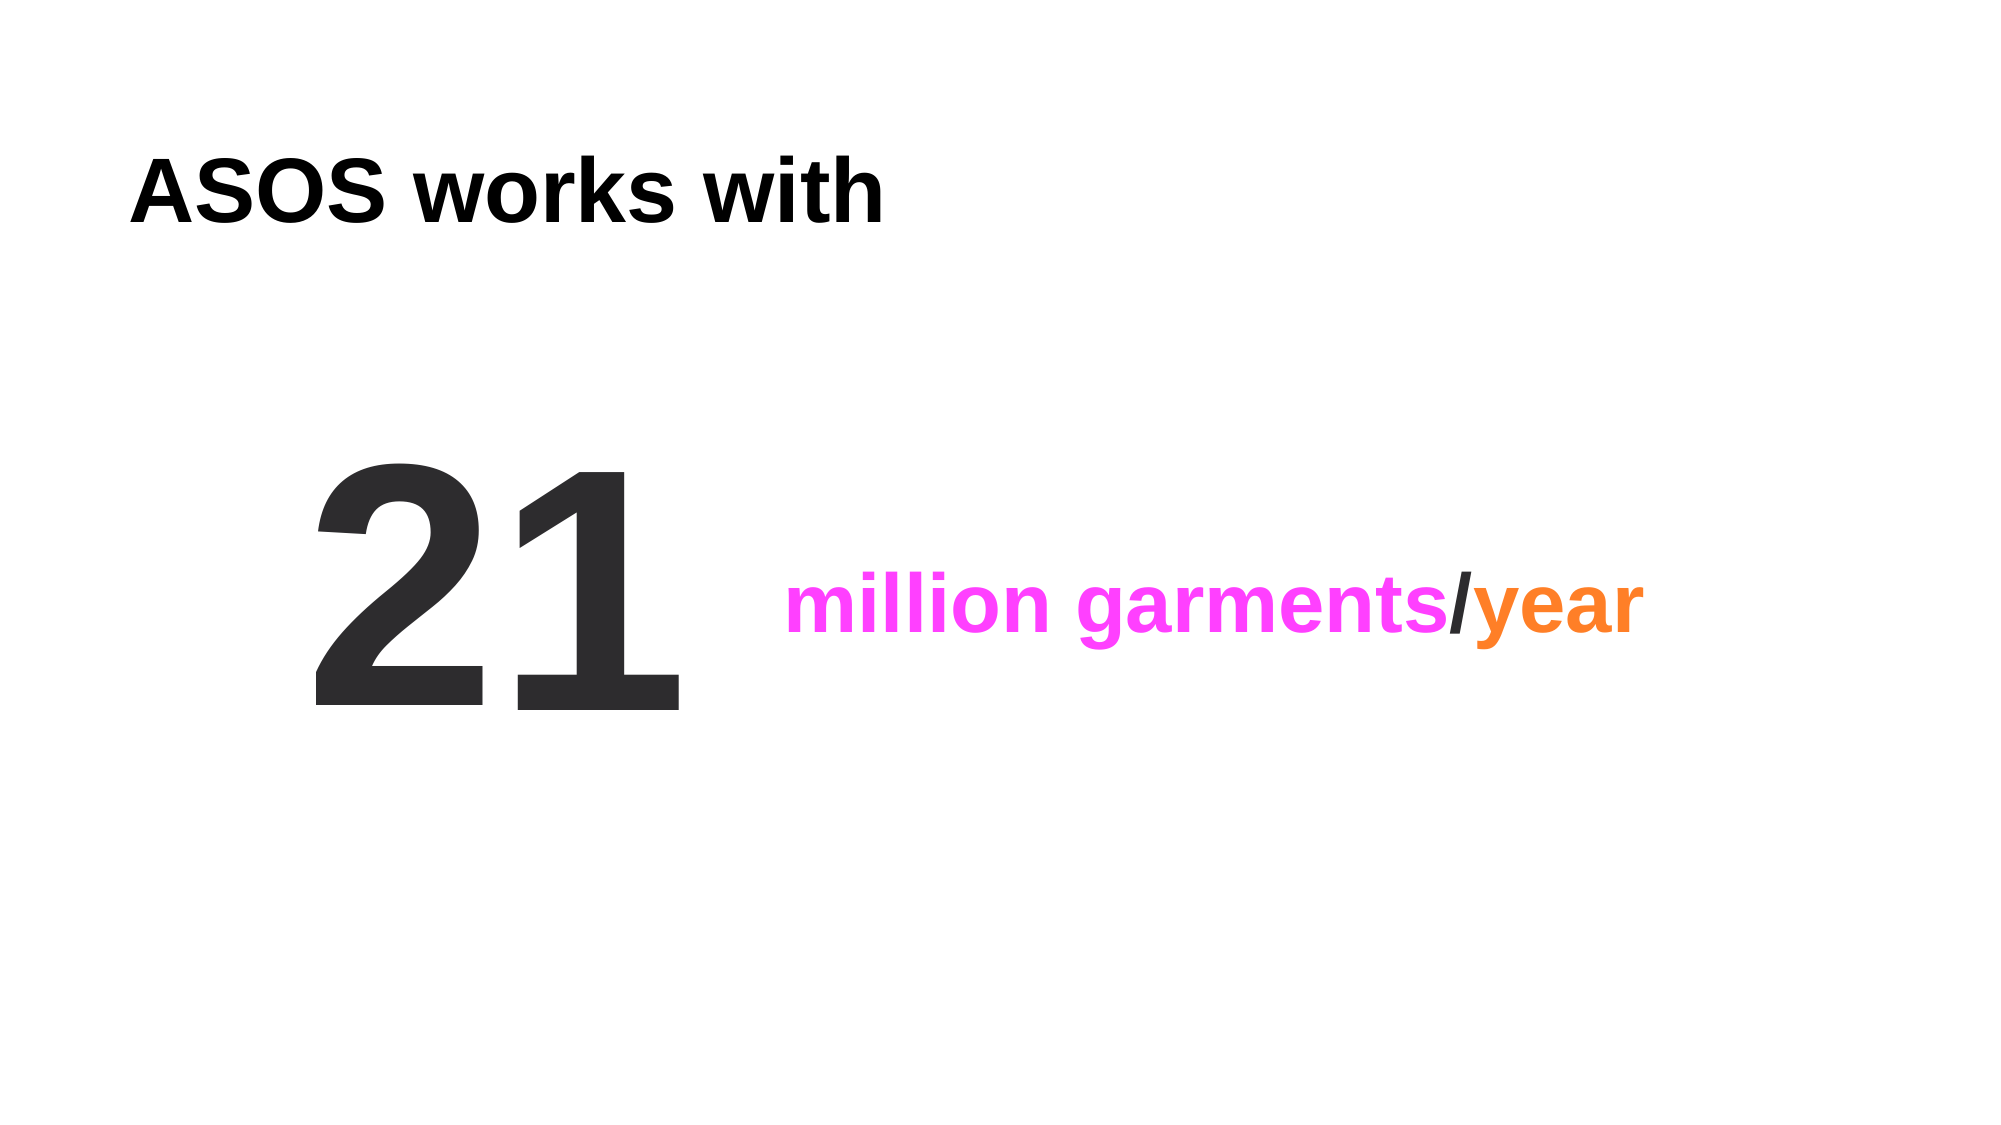

4
3
2
1

ASOS works with
2
million garments/year